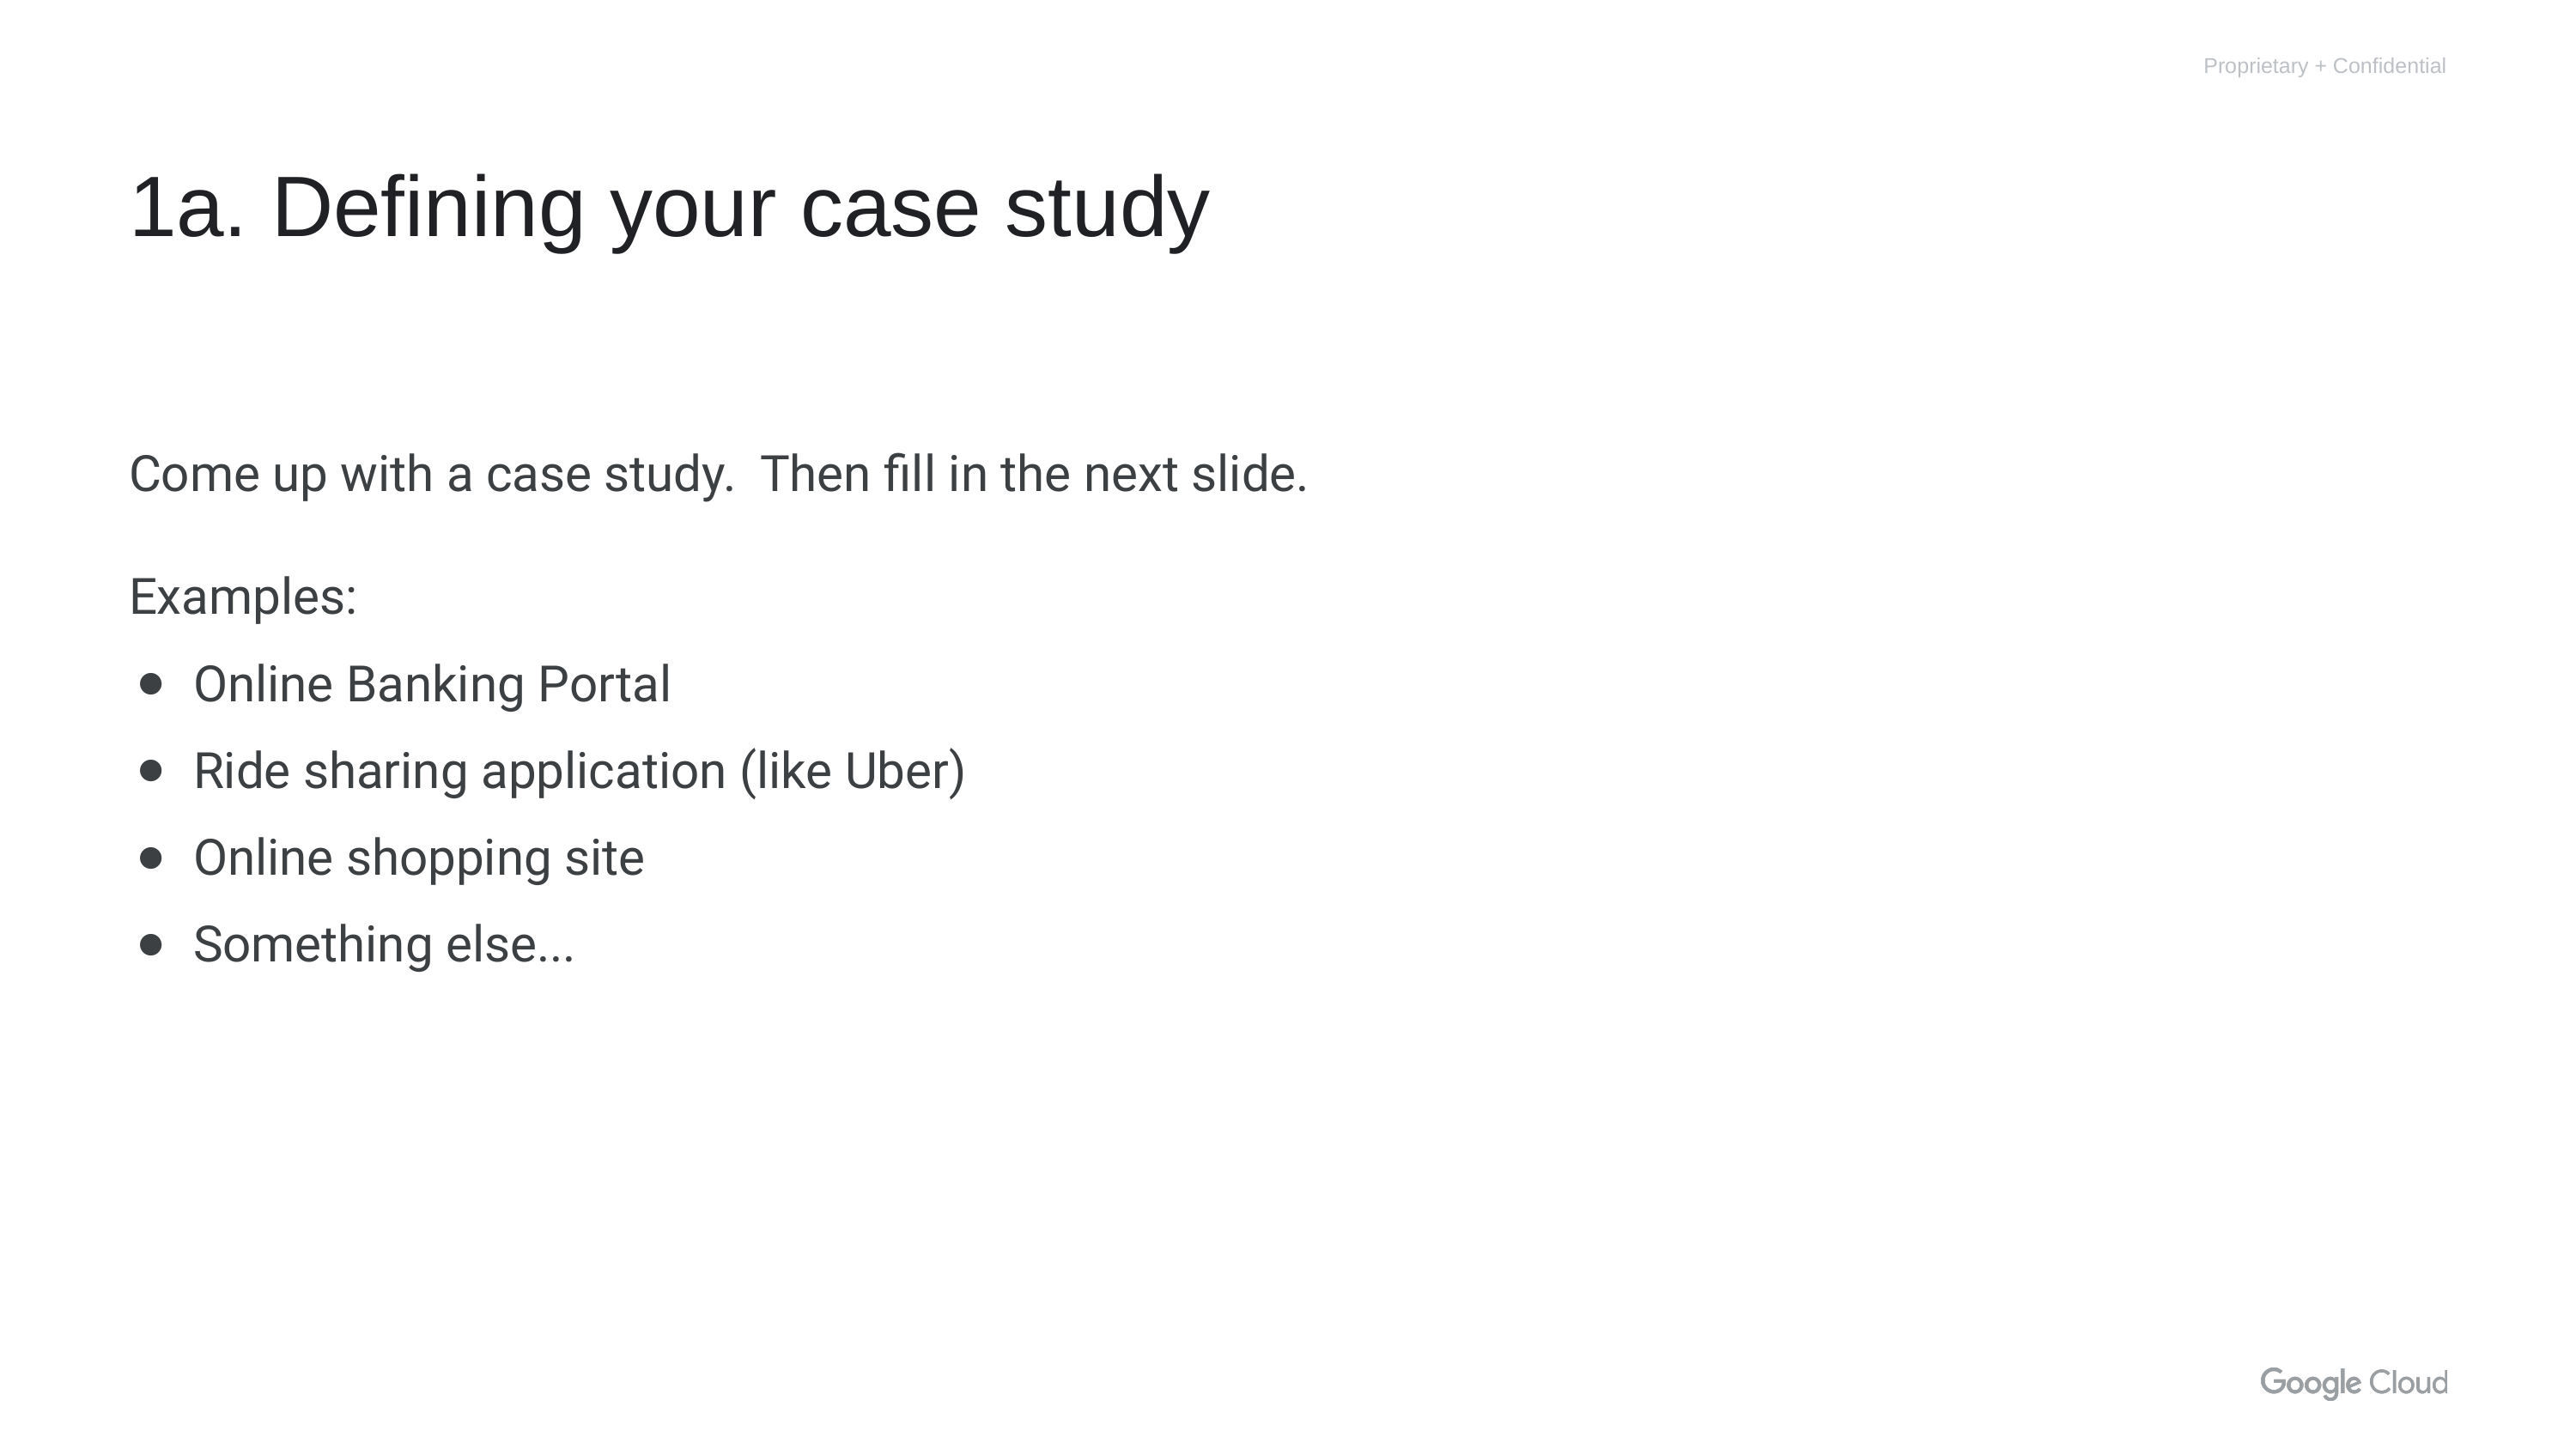

# 1a. Defining your case study
Come up with a case study.  Then fill in the next slide.
Examples:
Online Banking Portal
Ride sharing application (like Uber)
Online shopping site
Something else...